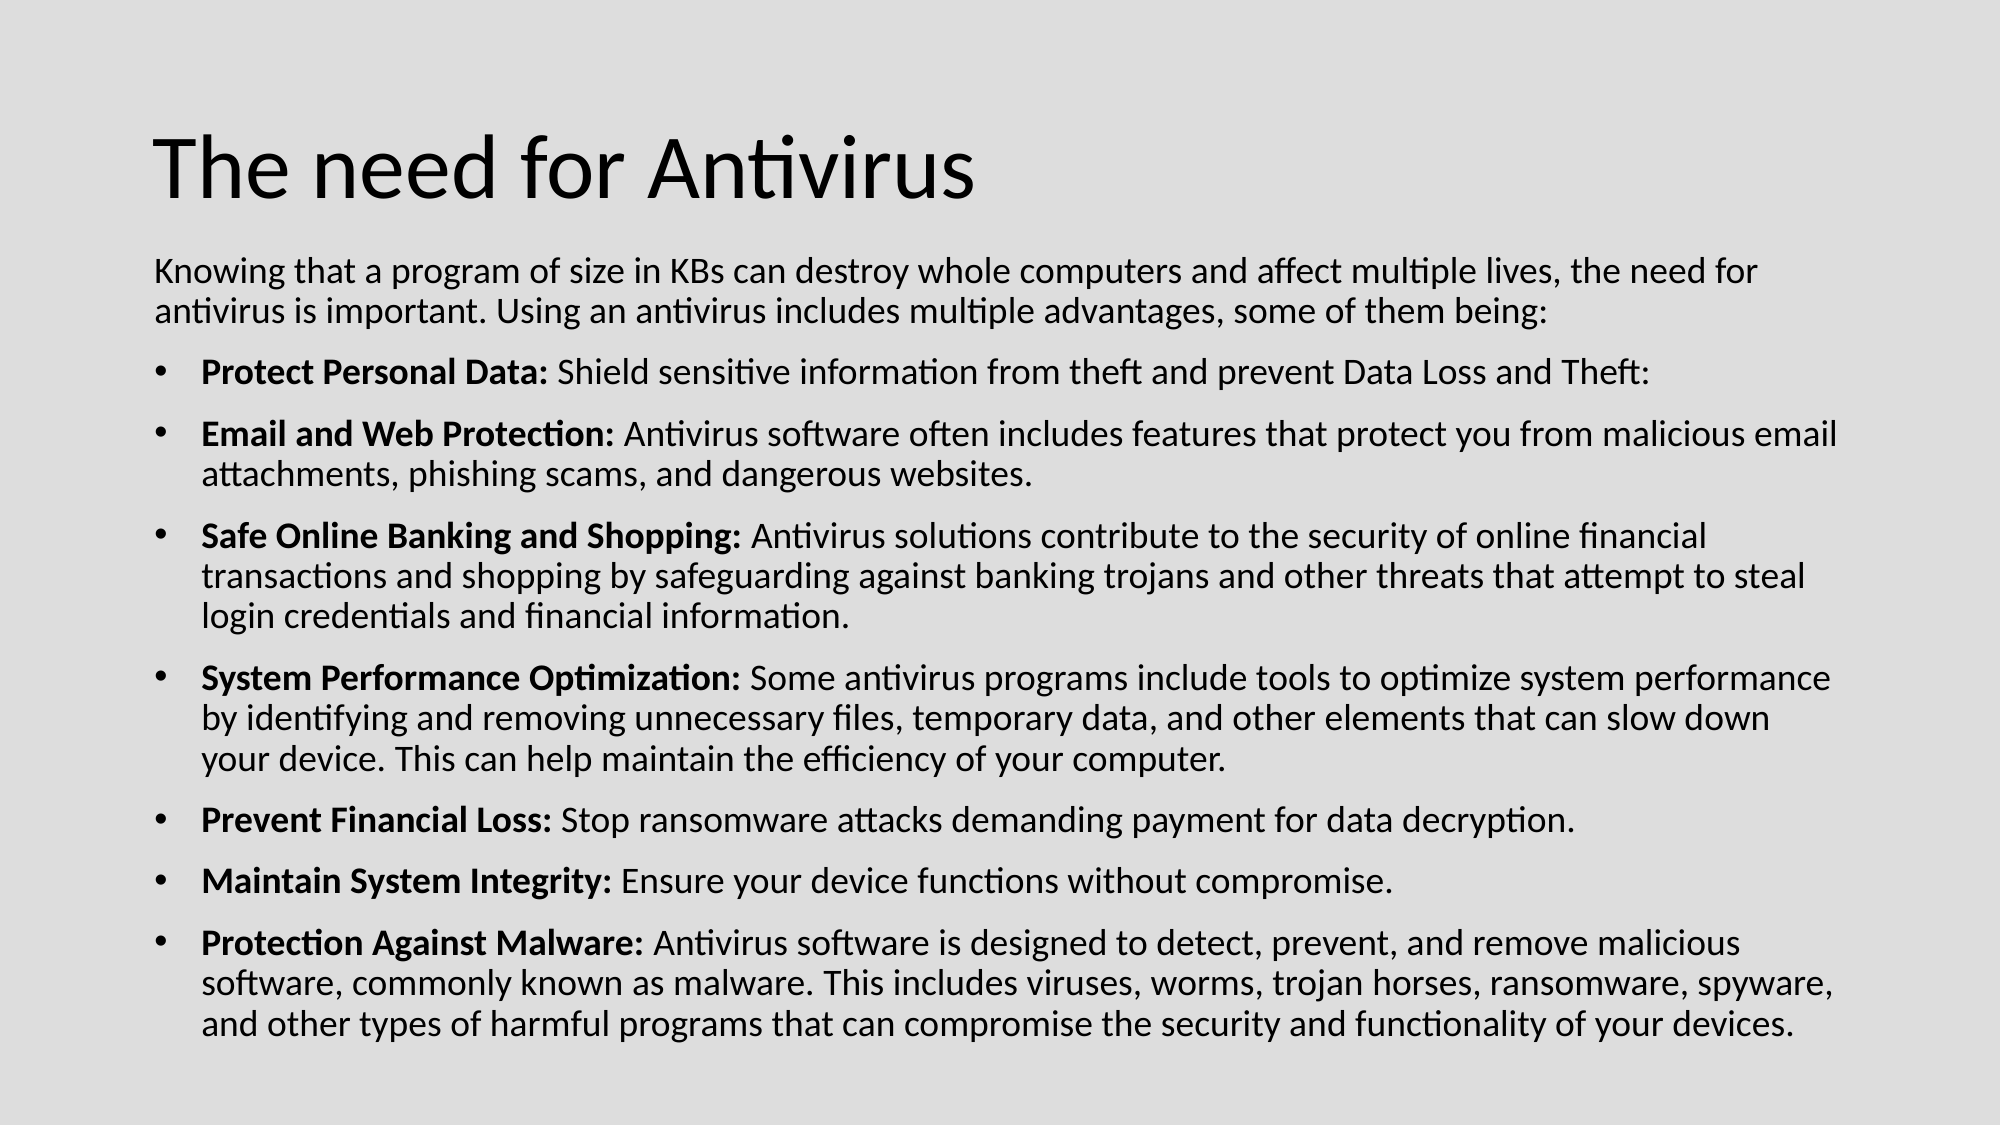

# The need for Antivirus
Knowing that a program of size in KBs can destroy whole computers and affect multiple lives, the need for antivirus is important. Using an antivirus includes multiple advantages, some of them being:
Protect Personal Data: Shield sensitive information from theft and prevent Data Loss and Theft:
Email and Web Protection: Antivirus software often includes features that protect you from malicious email attachments, phishing scams, and dangerous websites.
Safe Online Banking and Shopping: Antivirus solutions contribute to the security of online financial transactions and shopping by safeguarding against banking trojans and other threats that attempt to steal login credentials and financial information.
System Performance Optimization: Some antivirus programs include tools to optimize system performance by identifying and removing unnecessary files, temporary data, and other elements that can slow down your device. This can help maintain the efficiency of your computer.
Prevent Financial Loss: Stop ransomware attacks demanding payment for data decryption.
Maintain System Integrity: Ensure your device functions without compromise.
Protection Against Malware: Antivirus software is designed to detect, prevent, and remove malicious software, commonly known as malware. This includes viruses, worms, trojan horses, ransomware, spyware, and other types of harmful programs that can compromise the security and functionality of your devices.